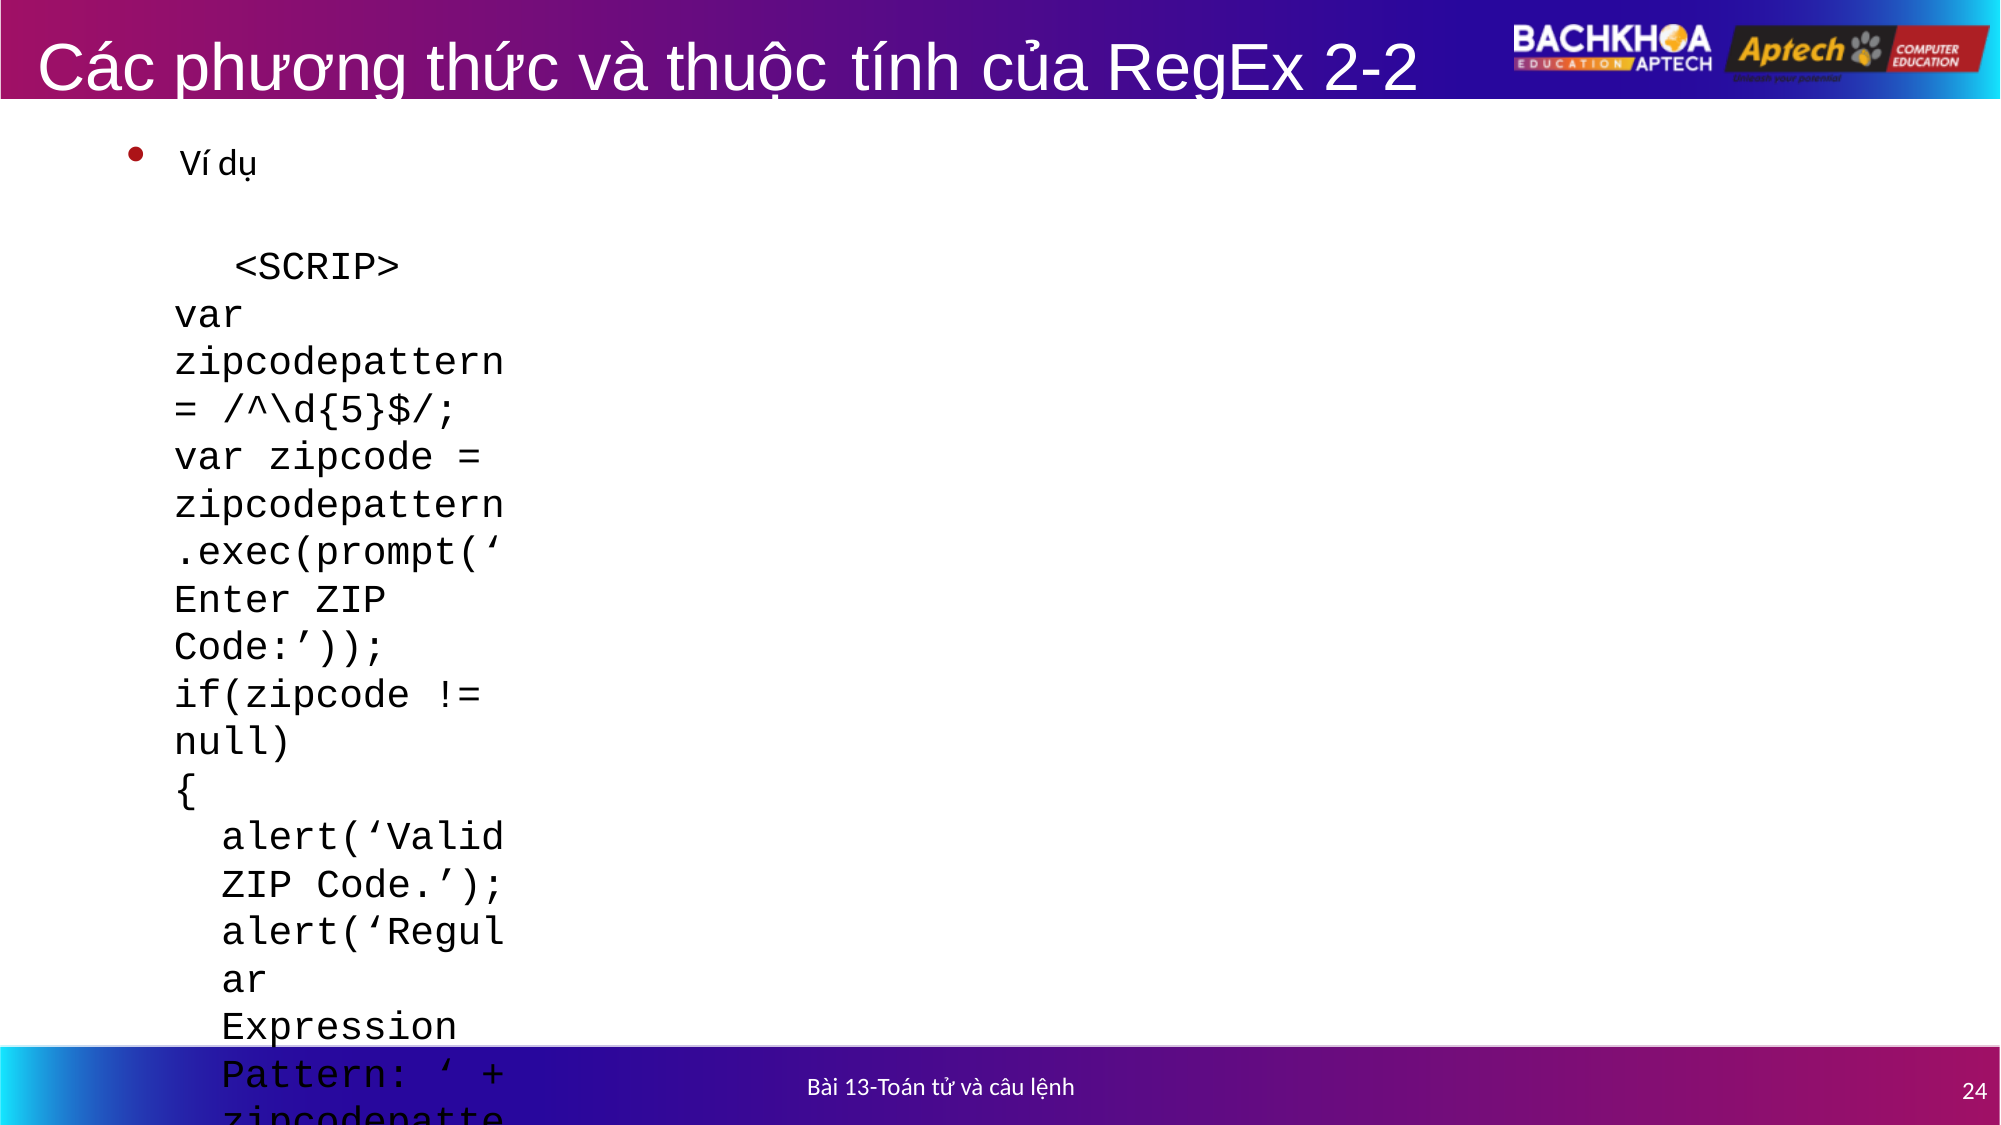

# Các phương thức và thuộc tính của RegEx 2-2
Ví dụ
<SCRIP>
var zipcodepattern = /^\d{5}$/;
var zipcode = zipcodepattern.exec(prompt(‘Enter ZIP Code:’));
if(zipcode != null)
{
alert(‘Valid ZIP Code.’);
alert(‘Regular Expression Pattern: ‘ + zipcodepattern.source);
}
else
{
alert(‘Invalid ZIP Code – Format xxxxx.’);
}
</SCRIPT>
Bài 13-Toán tử và câu lệnh
24